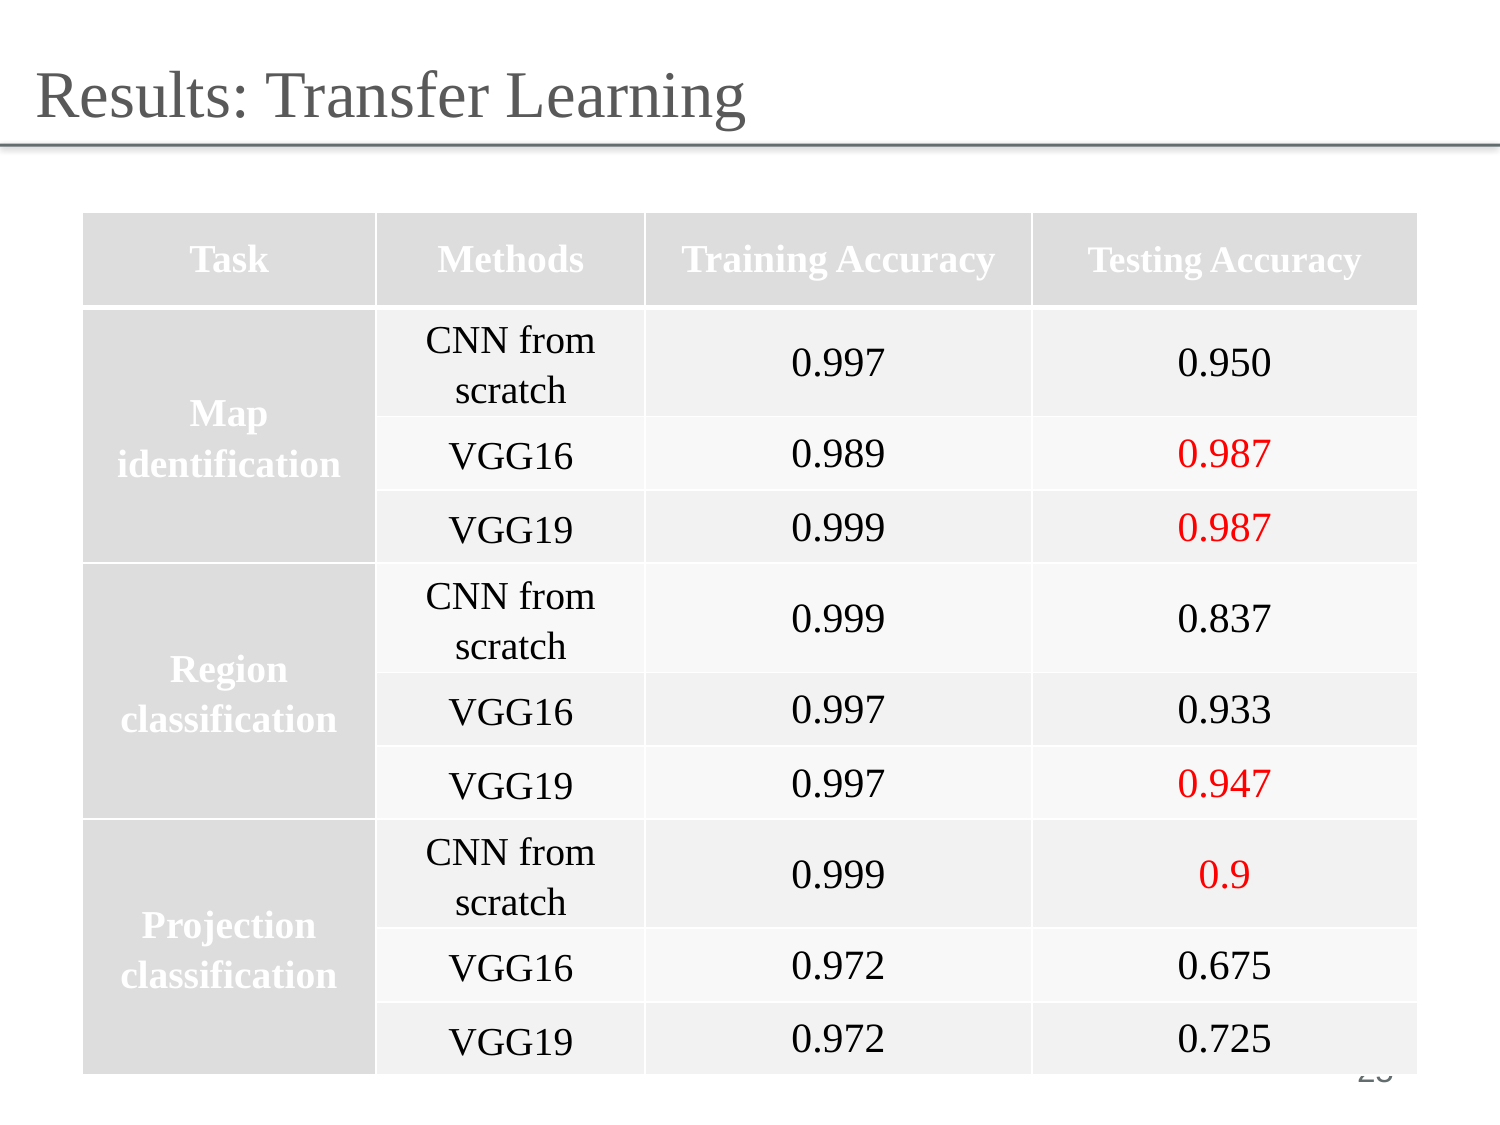

Results: Transfer Learning
| Task | Methods | Training Accuracy | Testing Accuracy |
| --- | --- | --- | --- |
| Map identification | CNN from scratch | 0.997 | 0.950 |
|  | VGG16 | 0.989 | 0.987 |
|  | VGG19 | 0.999 | 0.987 |
| Region classification | CNN from scratch | 0.999 | 0.837 |
|  | VGG16 | 0.997 | 0.933 |
|  | VGG19 | 0.997 | 0.947 |
| Projection classification | CNN from scratch | 0.999 | 0.9 |
|  | VGG16 | 0.972 | 0.675 |
|  | VGG19 | 0.972 | 0.725 |